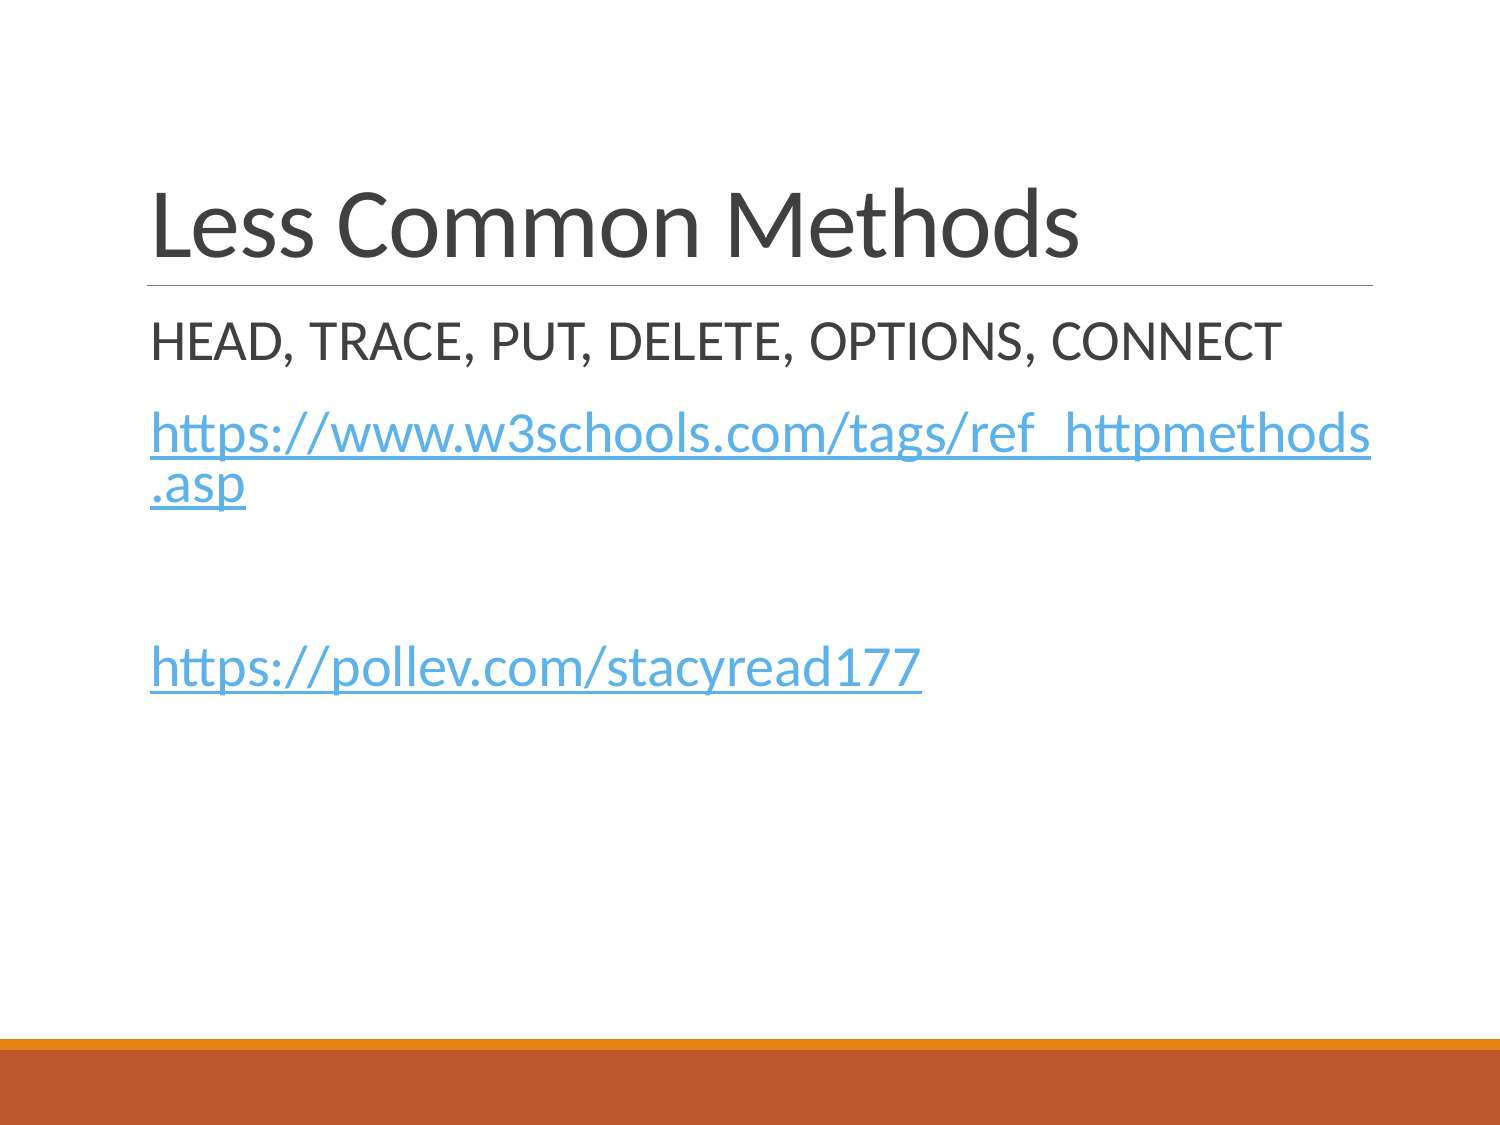

# Less Common Methods
HEAD, TRACE, PUT, DELETE, OPTIONS, CONNECT
https://www.w3schools.com/tags/ref_httpmethods.asp

https://pollev.com/stacyread177